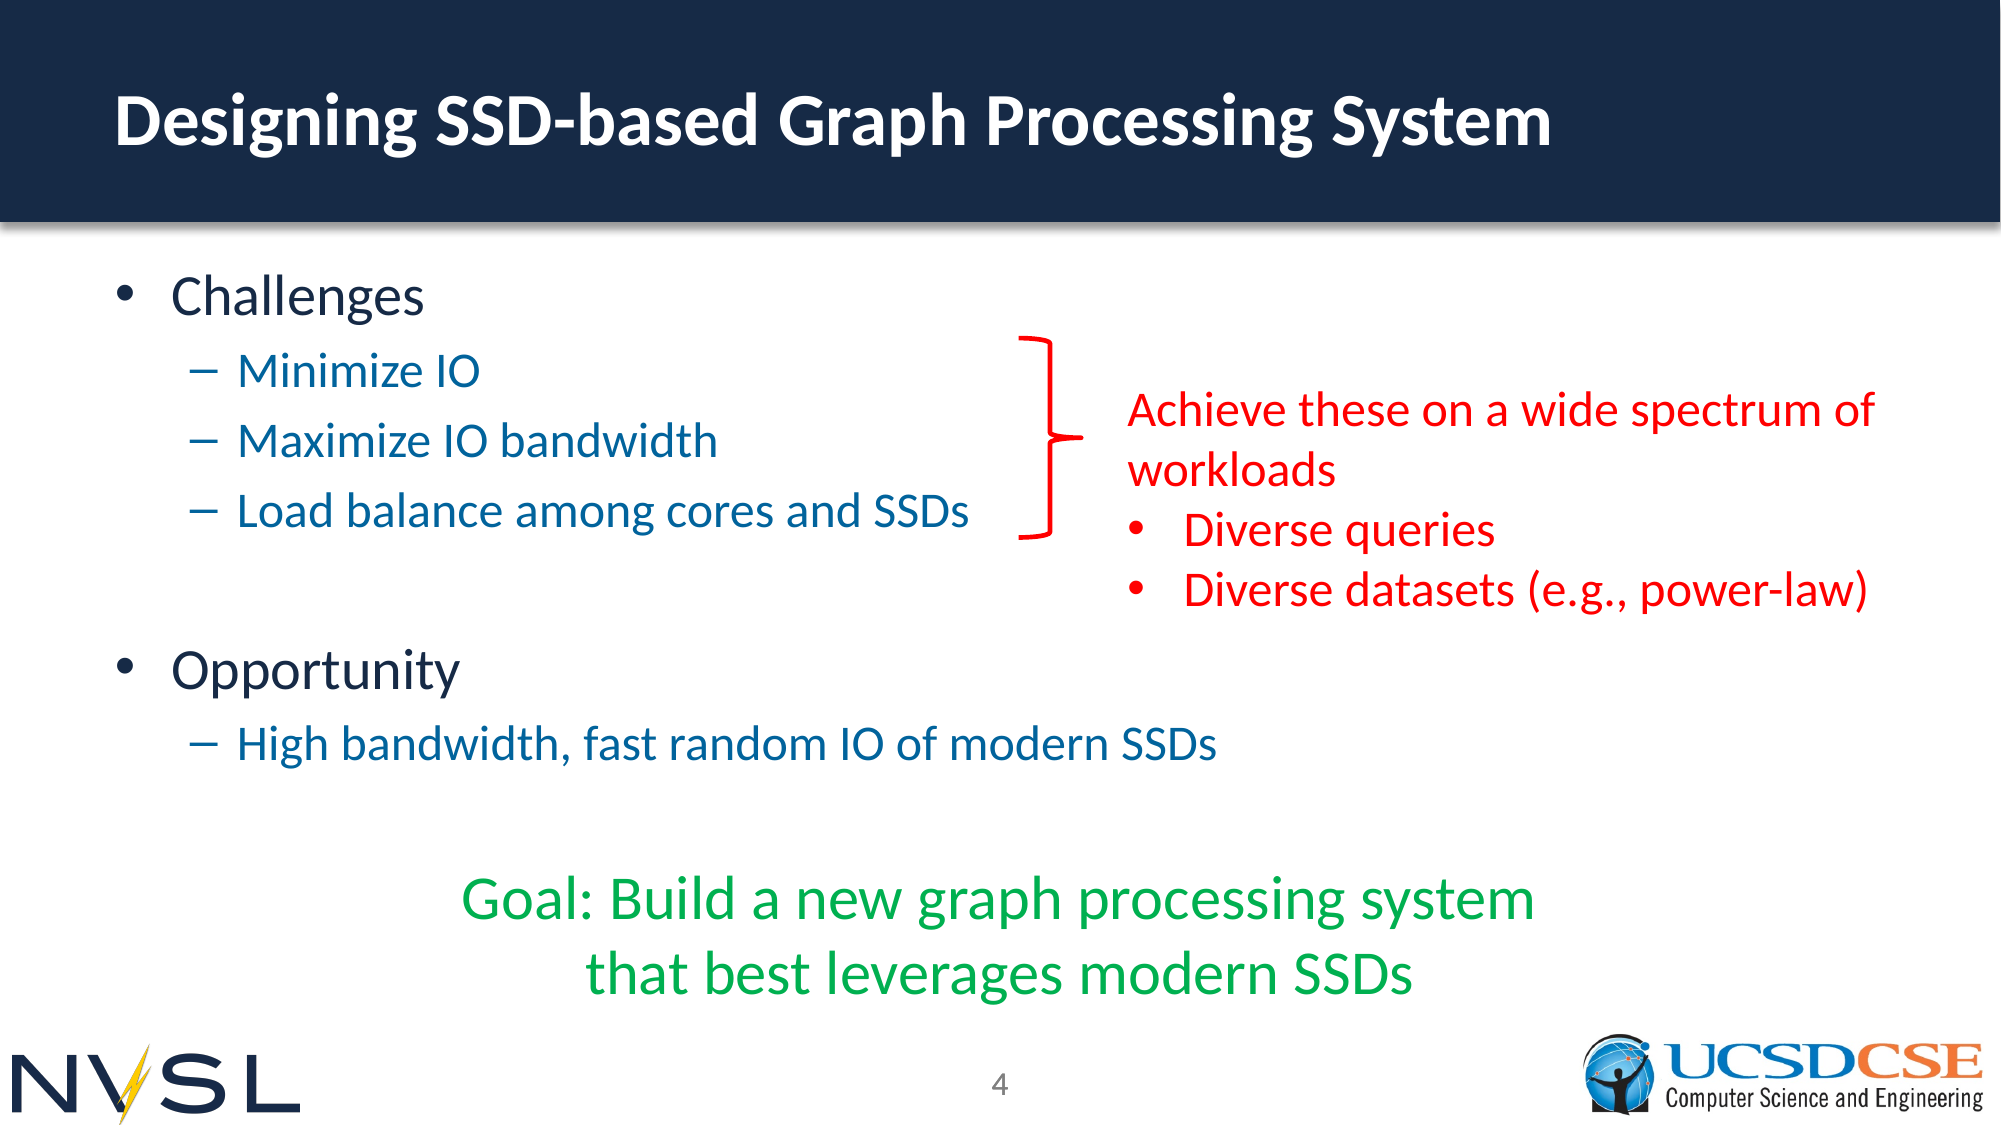

# Designing SSD-based Graph Processing System
Challenges
Minimize IO
Maximize IO bandwidth
Load balance among cores and SSDs

Opportunity
High bandwidth, fast random IO of modern SSDs

Achieve these on a wide spectrum of workloads
Diverse queries
Diverse datasets (e.g., power-law)
Goal: Build a new graph processing system
that best leverages modern SSDs